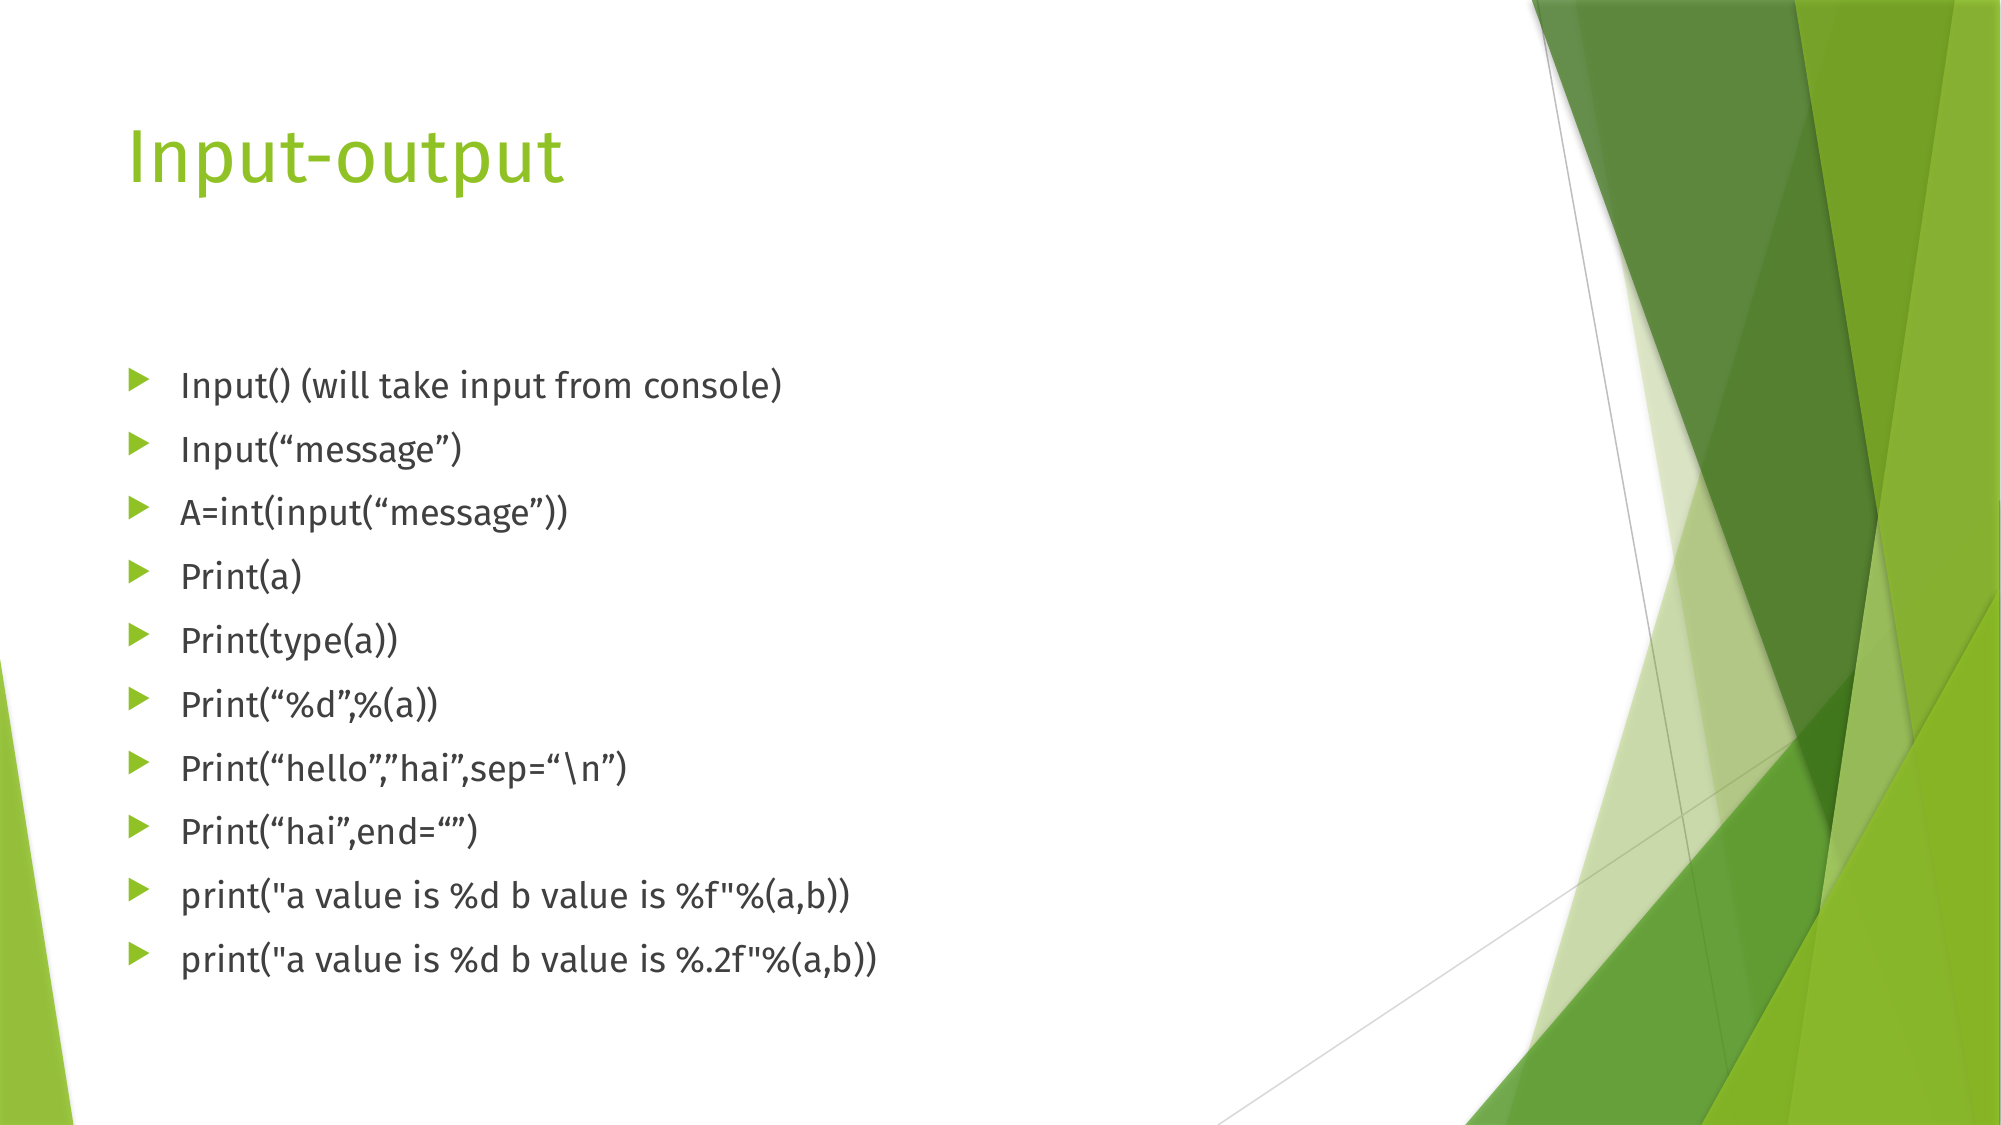

# Input-output
Input() (will take input from console)
Input(“message”)
A=int(input(“message”))
Print(a)
Print(type(a))
Print(“%d”,%(a))
Print(“hello”,”hai”,sep=“\n”)
Print(“hai”,end=“”)
print("a value is %d b value is %f"%(a,b))
print("a value is %d b value is %.2f"%(a,b))